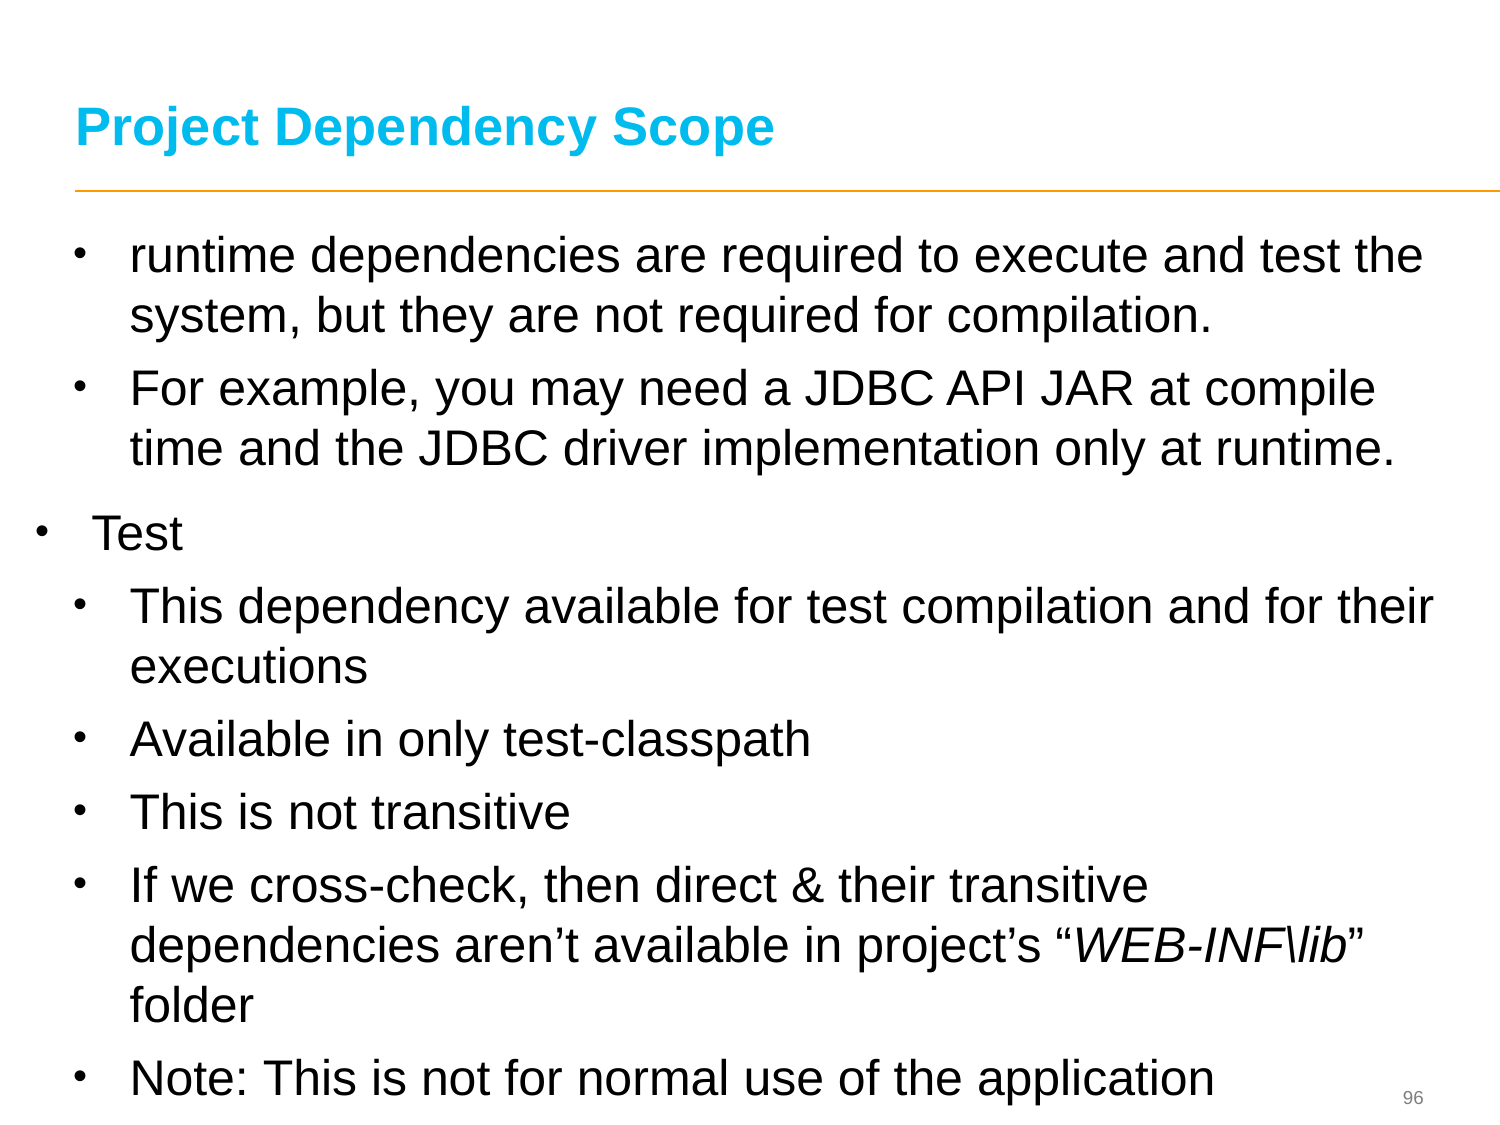

# Project Dependency Scope
runtime dependencies are required to execute and test the system, but they are not required for compilation.
For example, you may need a JDBC API JAR at compile time and the JDBC driver implementation only at runtime.
Test
This dependency available for test compilation and for their executions
Available in only test-classpath
This is not transitive
If we cross-check, then direct & their transitive dependencies aren’t available in project’s “WEB-INF\lib” folder
Note: This is not for normal use of the application